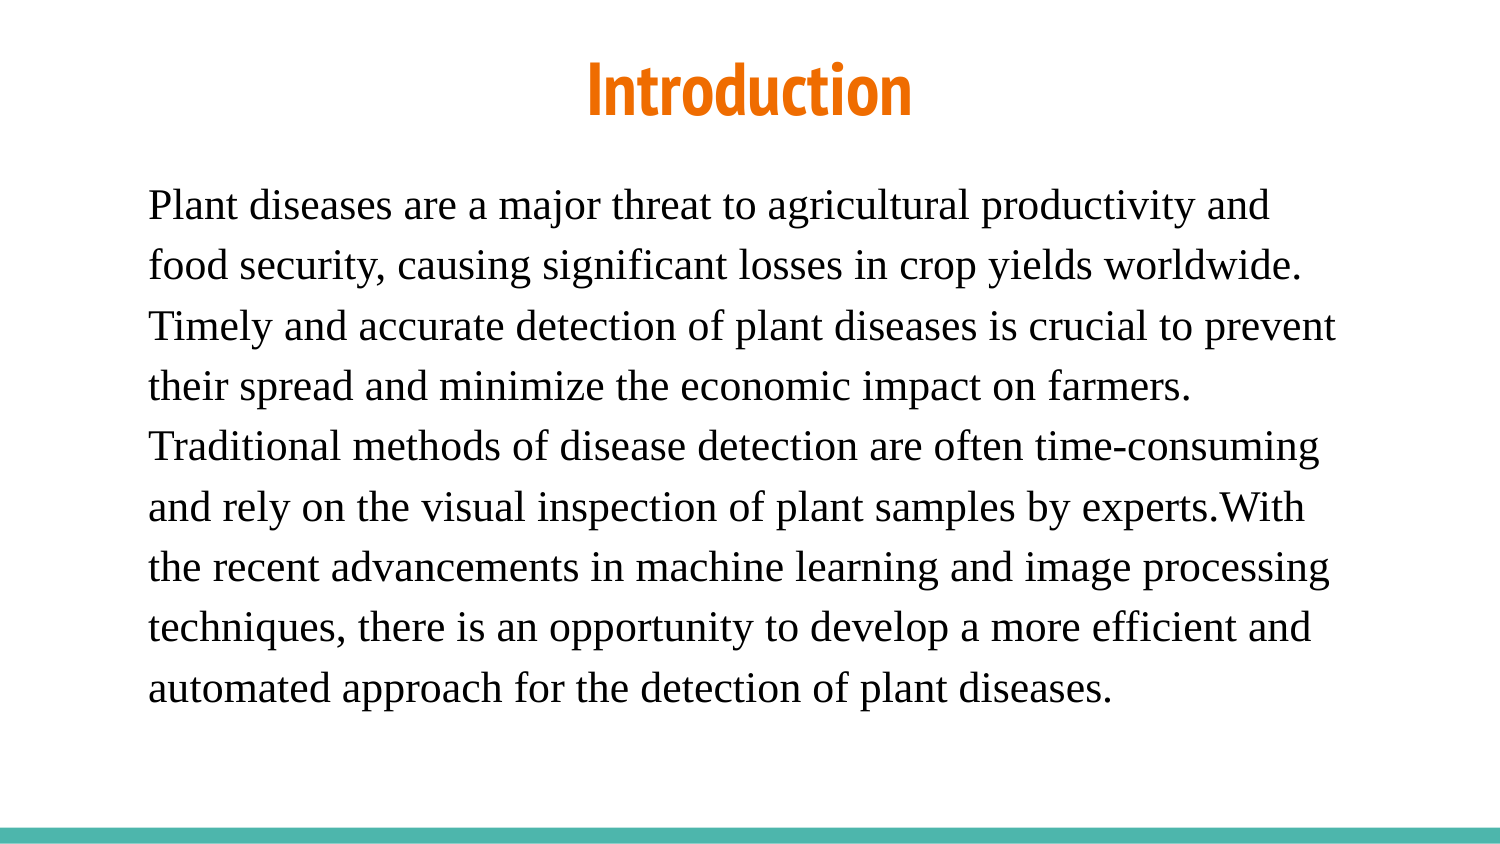

# Introduction
Plant diseases are a major threat to agricultural productivity and food security, causing significant losses in crop yields worldwide. Timely and accurate detection of plant diseases is crucial to prevent their spread and minimize the economic impact on farmers. Traditional methods of disease detection are often time-consuming and rely on the visual inspection of plant samples by experts.With the recent advancements in machine learning and image processing techniques, there is an opportunity to develop a more efficient and automated approach for the detection of plant diseases.